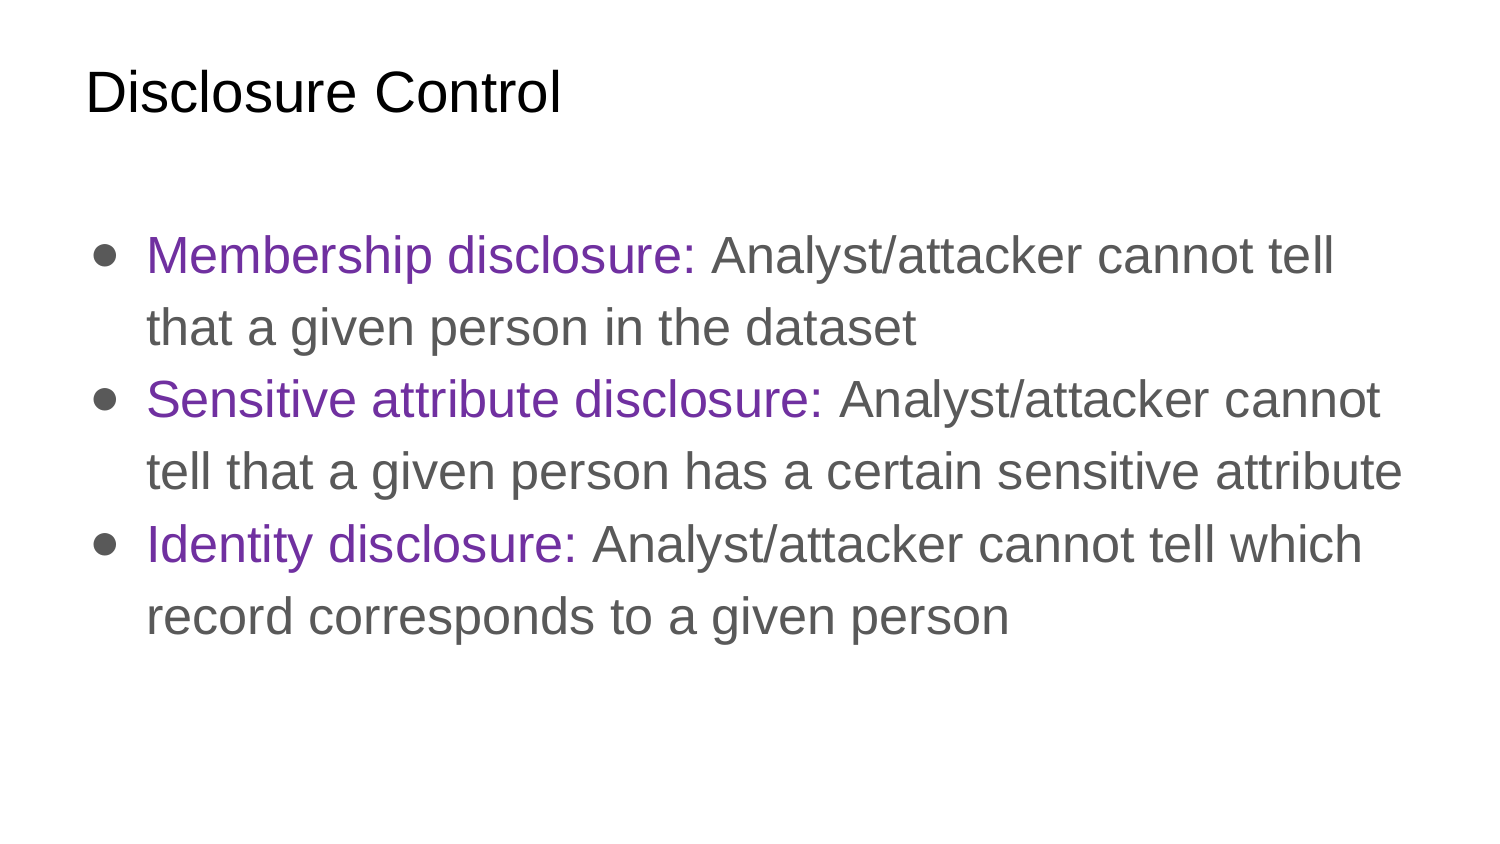

# Disclosure Control
Membership disclosure: Analyst/attacker cannot tell that a given person in the dataset
Sensitive attribute disclosure: Analyst/attacker cannot tell that a given person has a certain sensitive attribute
Identity disclosure: Analyst/attacker cannot tell which record corresponds to a given person